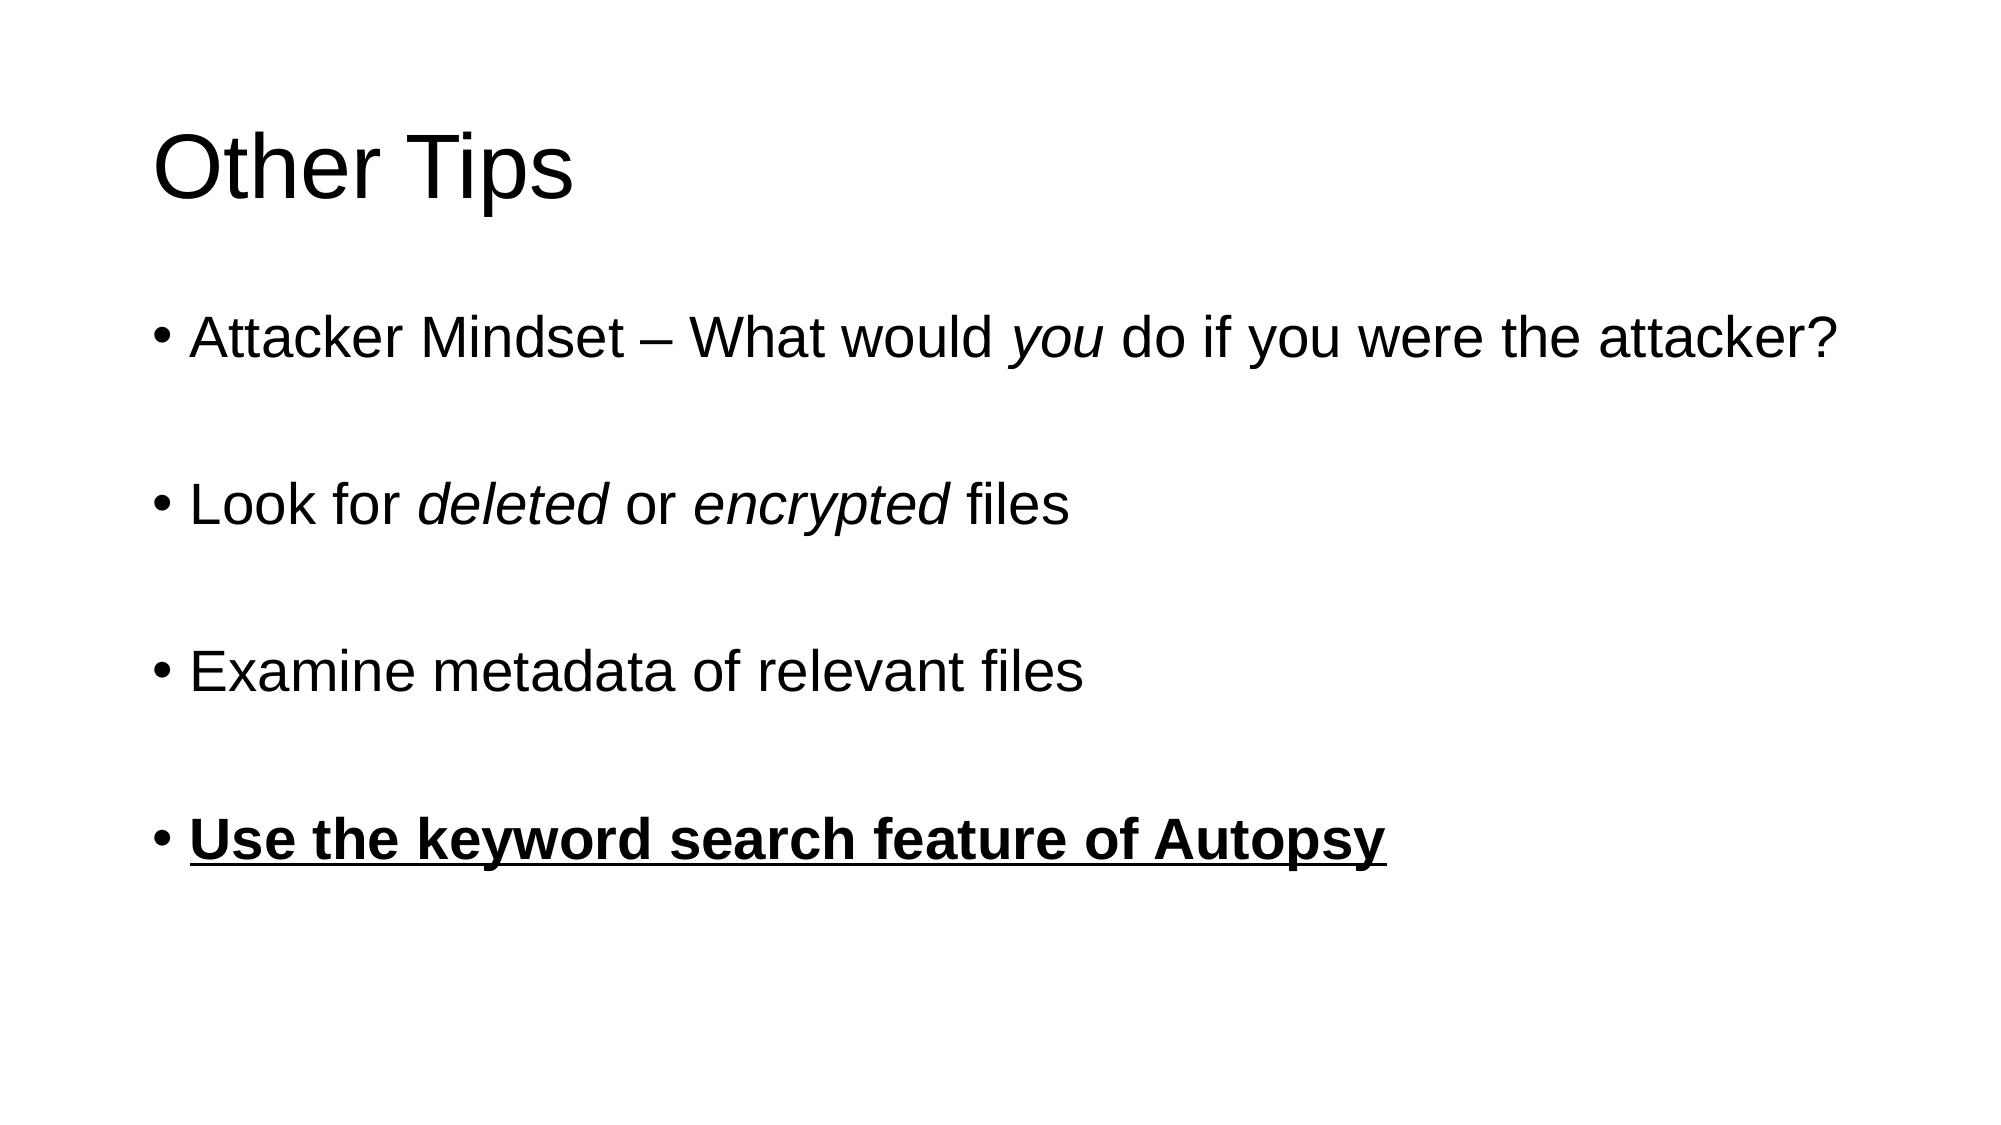

# Other Tips
Attacker Mindset – What would you do if you were the attacker?

Look for deleted or encrypted files

Examine metadata of relevant files

Use the keyword search feature of Autopsy